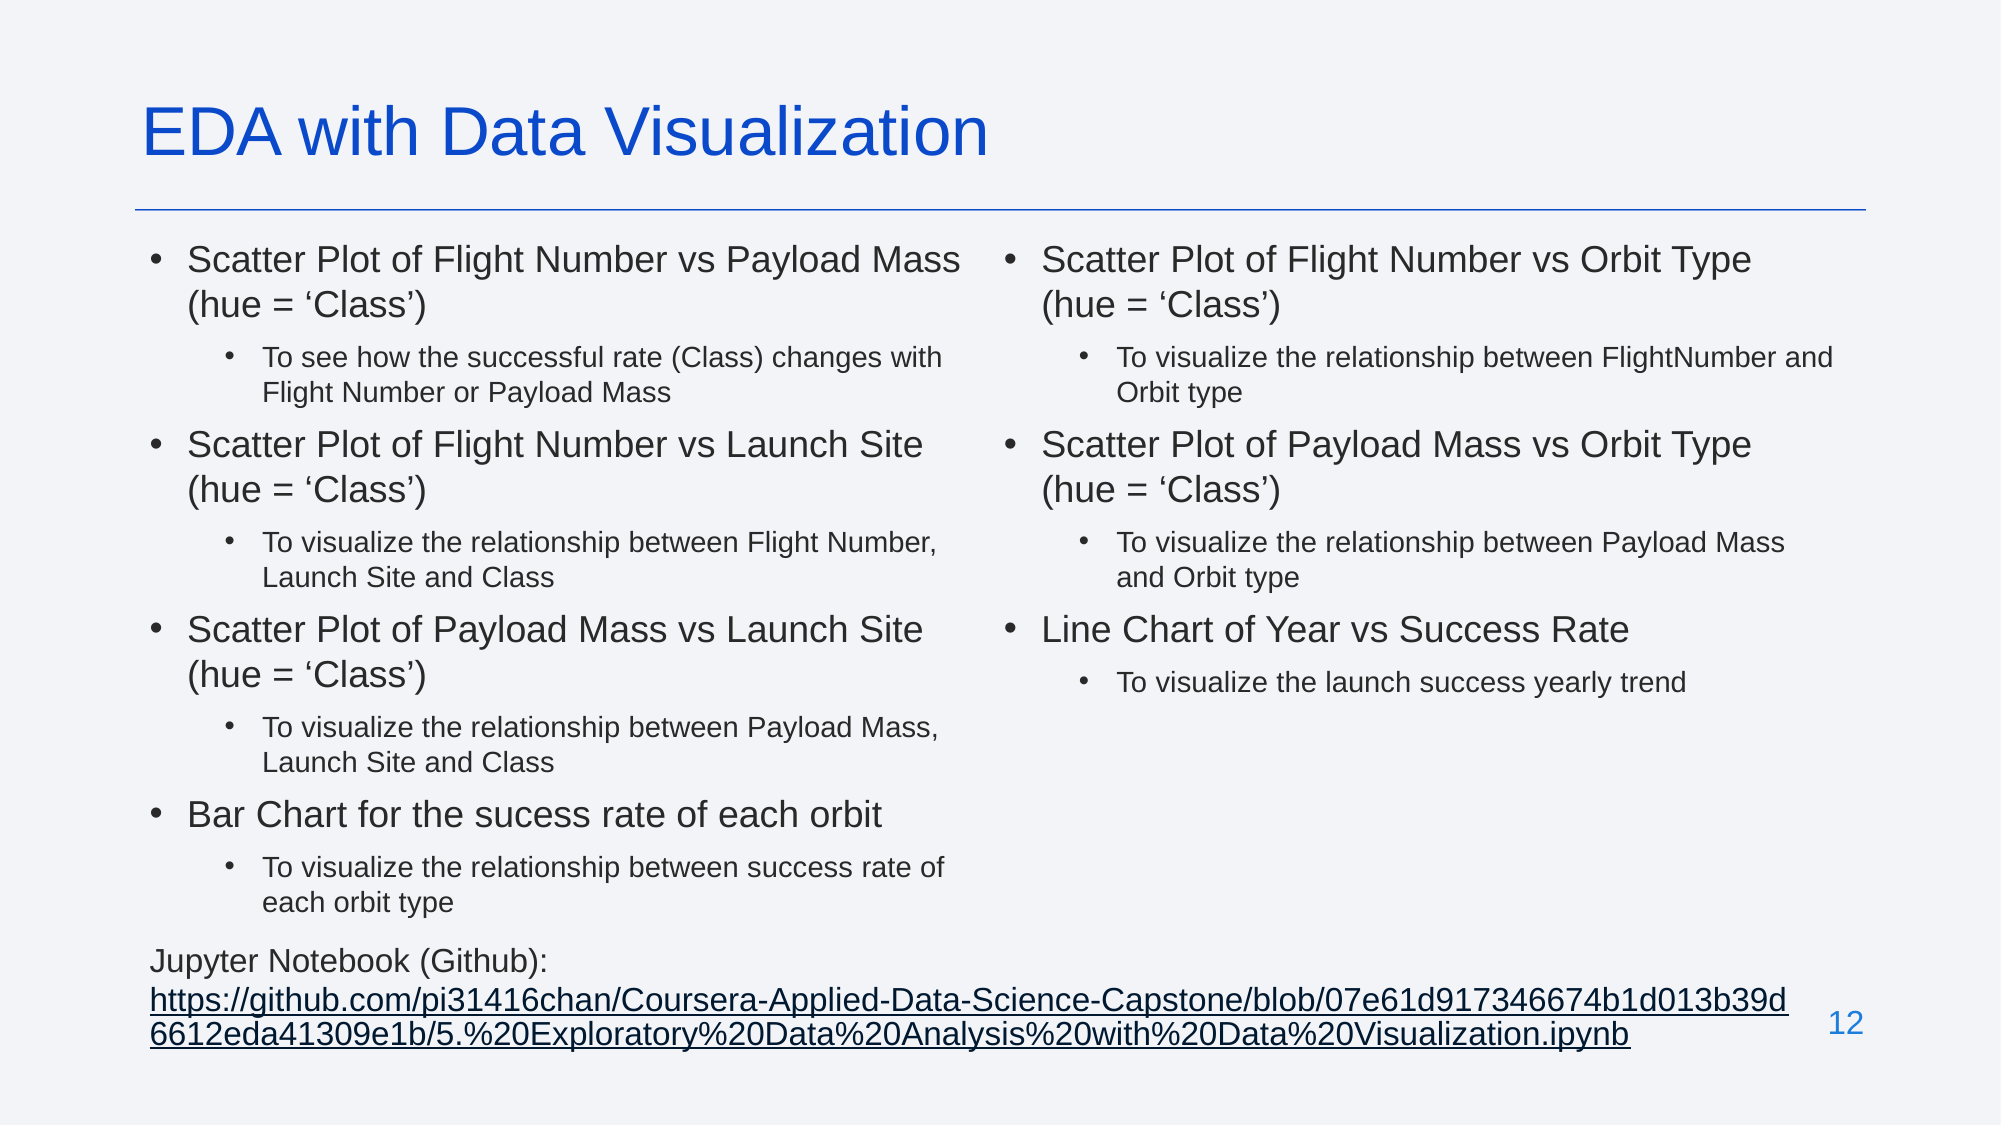

EDA with Data Visualization
Scatter Plot of Flight Number vs Orbit Type (hue = ‘Class’)
To visualize the relationship between FlightNumber and Orbit type
Scatter Plot of Payload Mass vs Orbit Type (hue = ‘Class’)
To visualize the relationship between Payload Mass and Orbit type
Line Chart of Year vs Success Rate
To visualize the launch success yearly trend
Scatter Plot of Flight Number vs Payload Mass (hue = ‘Class’)
To see how the successful rate (Class) changes with Flight Number or Payload Mass
Scatter Plot of Flight Number vs Launch Site (hue = ‘Class’)
To visualize the relationship between Flight Number, Launch Site and Class
Scatter Plot of Payload Mass vs Launch Site (hue = ‘Class’)
To visualize the relationship between Payload Mass, Launch Site and Class
Bar Chart for the sucess rate of each orbit
To visualize the relationship between success rate of each orbit type
Jupyter Notebook (Github): https://github.com/pi31416chan/Coursera-Applied-Data-Science-Capstone/blob/07e61d917346674b1d013b39d6612eda41309e1b/5.%20Exploratory%20Data%20Analysis%20with%20Data%20Visualization.ipynb
12